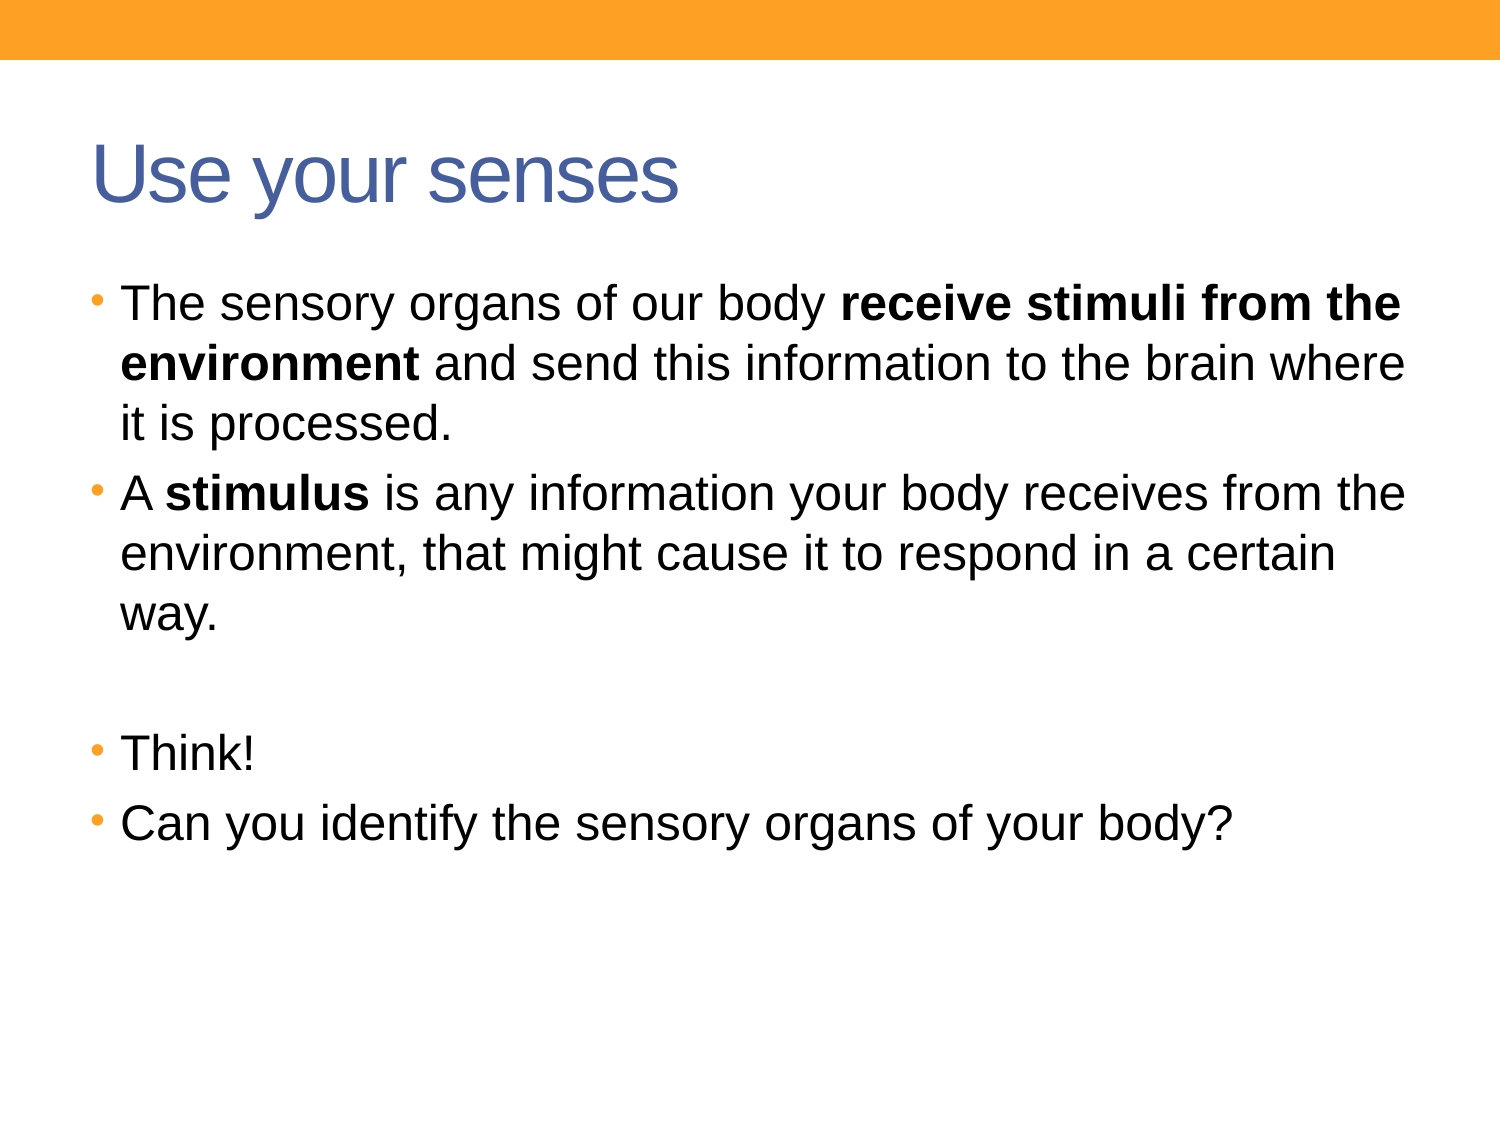

# Use your senses
The sensory organs of our body receive stimuli from the environment and send this information to the brain where it is processed.
A stimulus is any information your body receives from the environment, that might cause it to respond in a certain way.

Think!
Can you identify the sensory organs of your body?